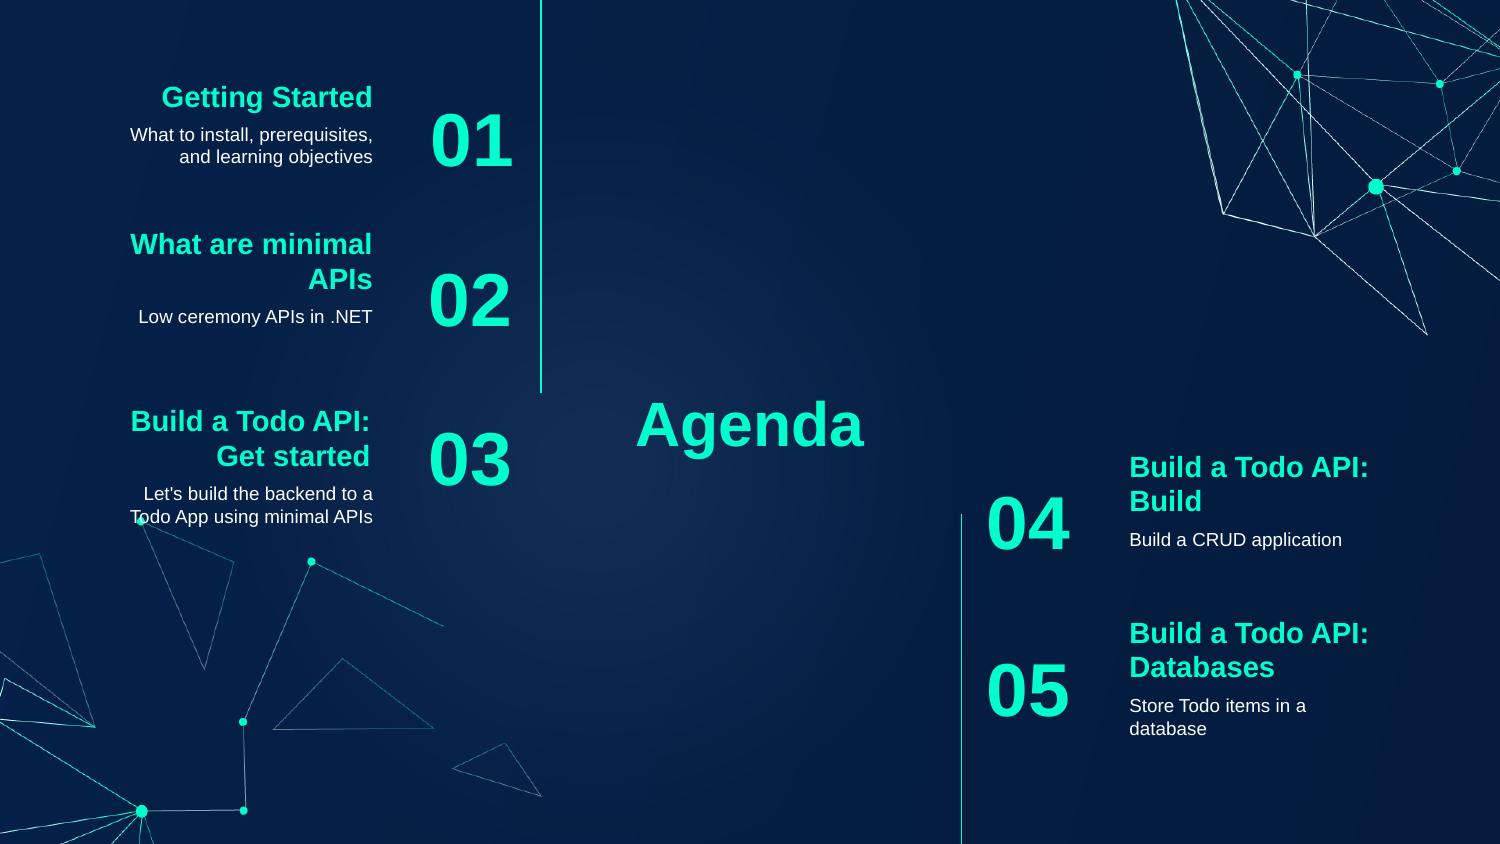

Getting Started
01
What to install, prerequisites, and learning objectives
What are minimal APIs
02
Low ceremony APIs in .NET
# Agenda
Build a Todo API: Get started
03
Build a Todo API: Build
Let's build the backend to a Todo App using minimal APIs
04
Build a CRUD application
Build a Todo API: Databases
05
Store Todo items in a database